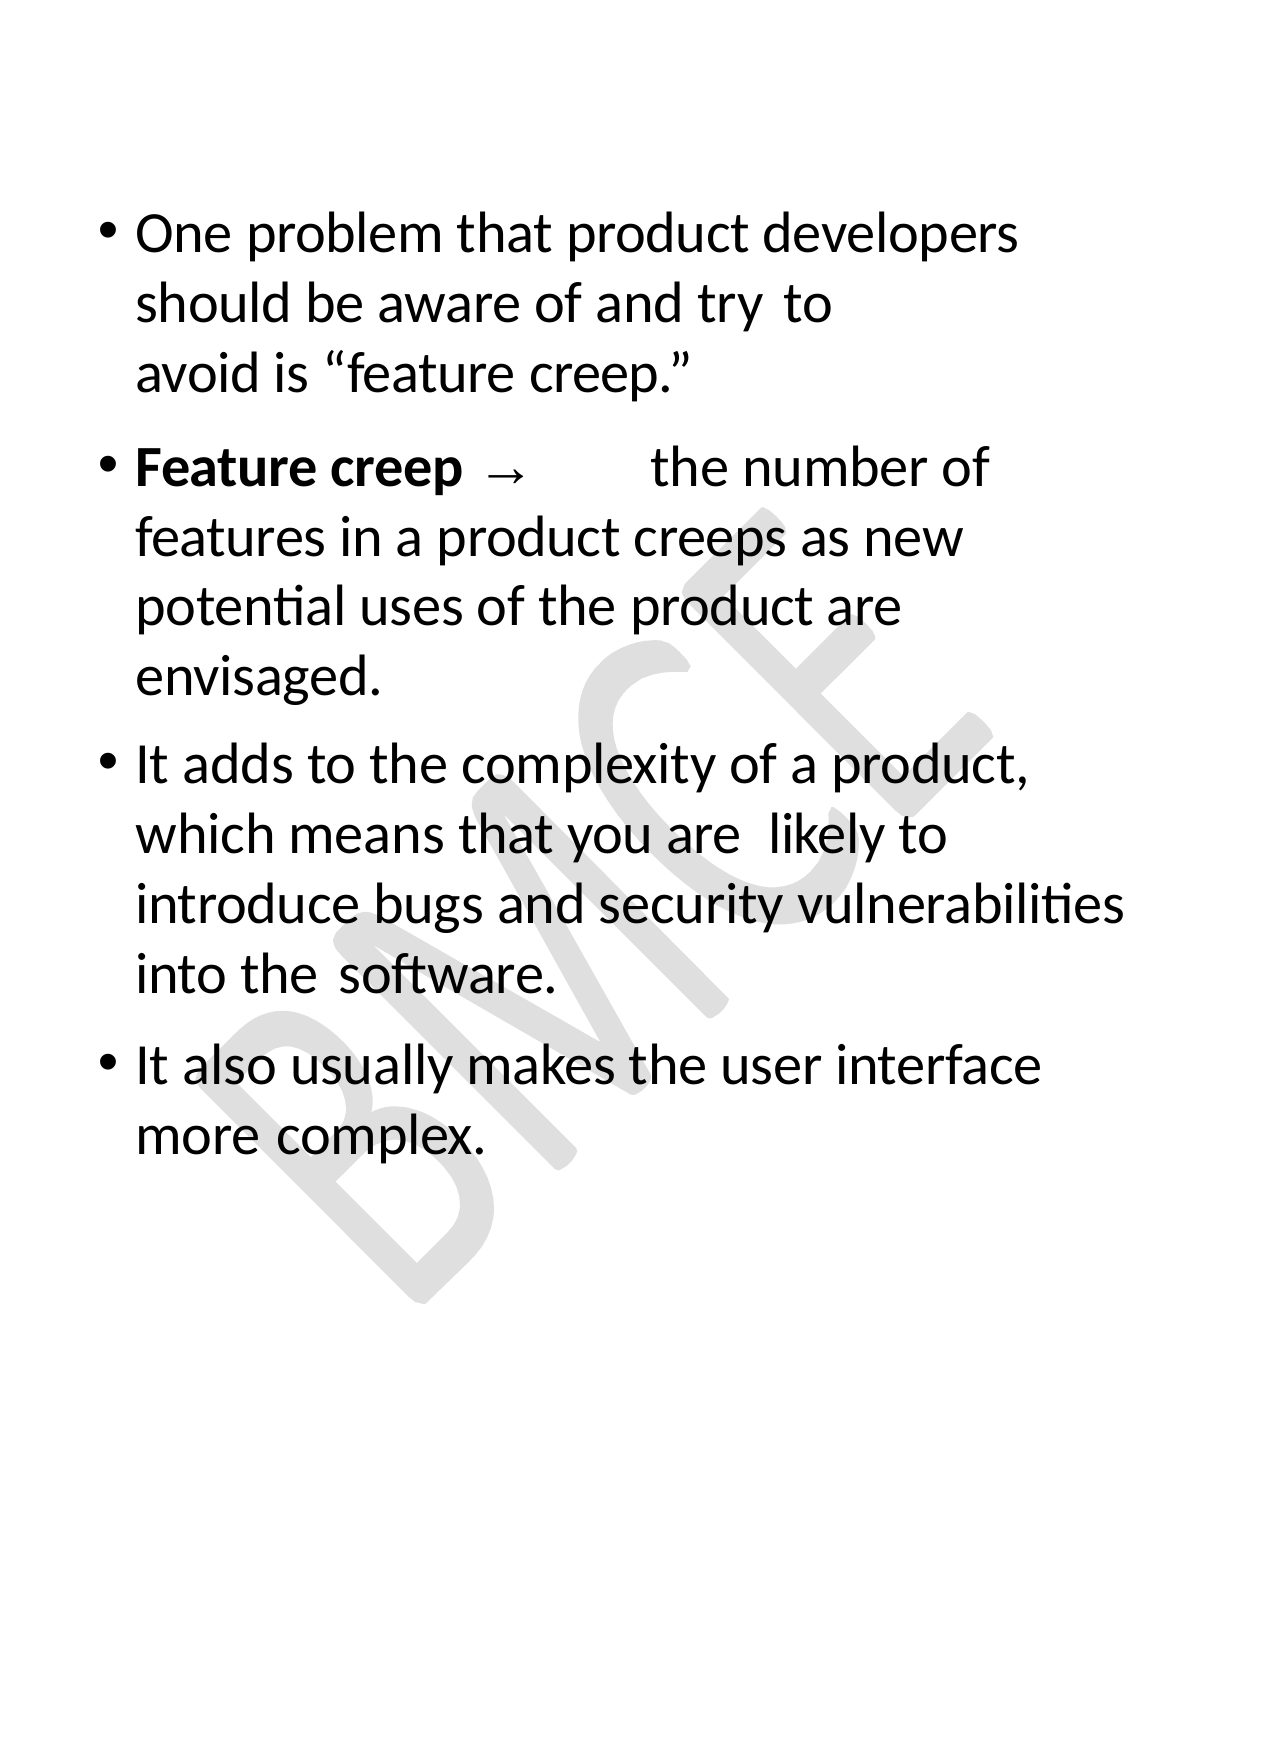

One problem that product developers should be aware of and try to
avoid is “feature creep.”
Feature creep → the number of features in a product creeps as new potential uses of the product are envisaged.
It adds to the complexity of a product, which means that you are  likely to introduce bugs and security vulnerabilities into the software.
It also usually makes the user interface more complex.